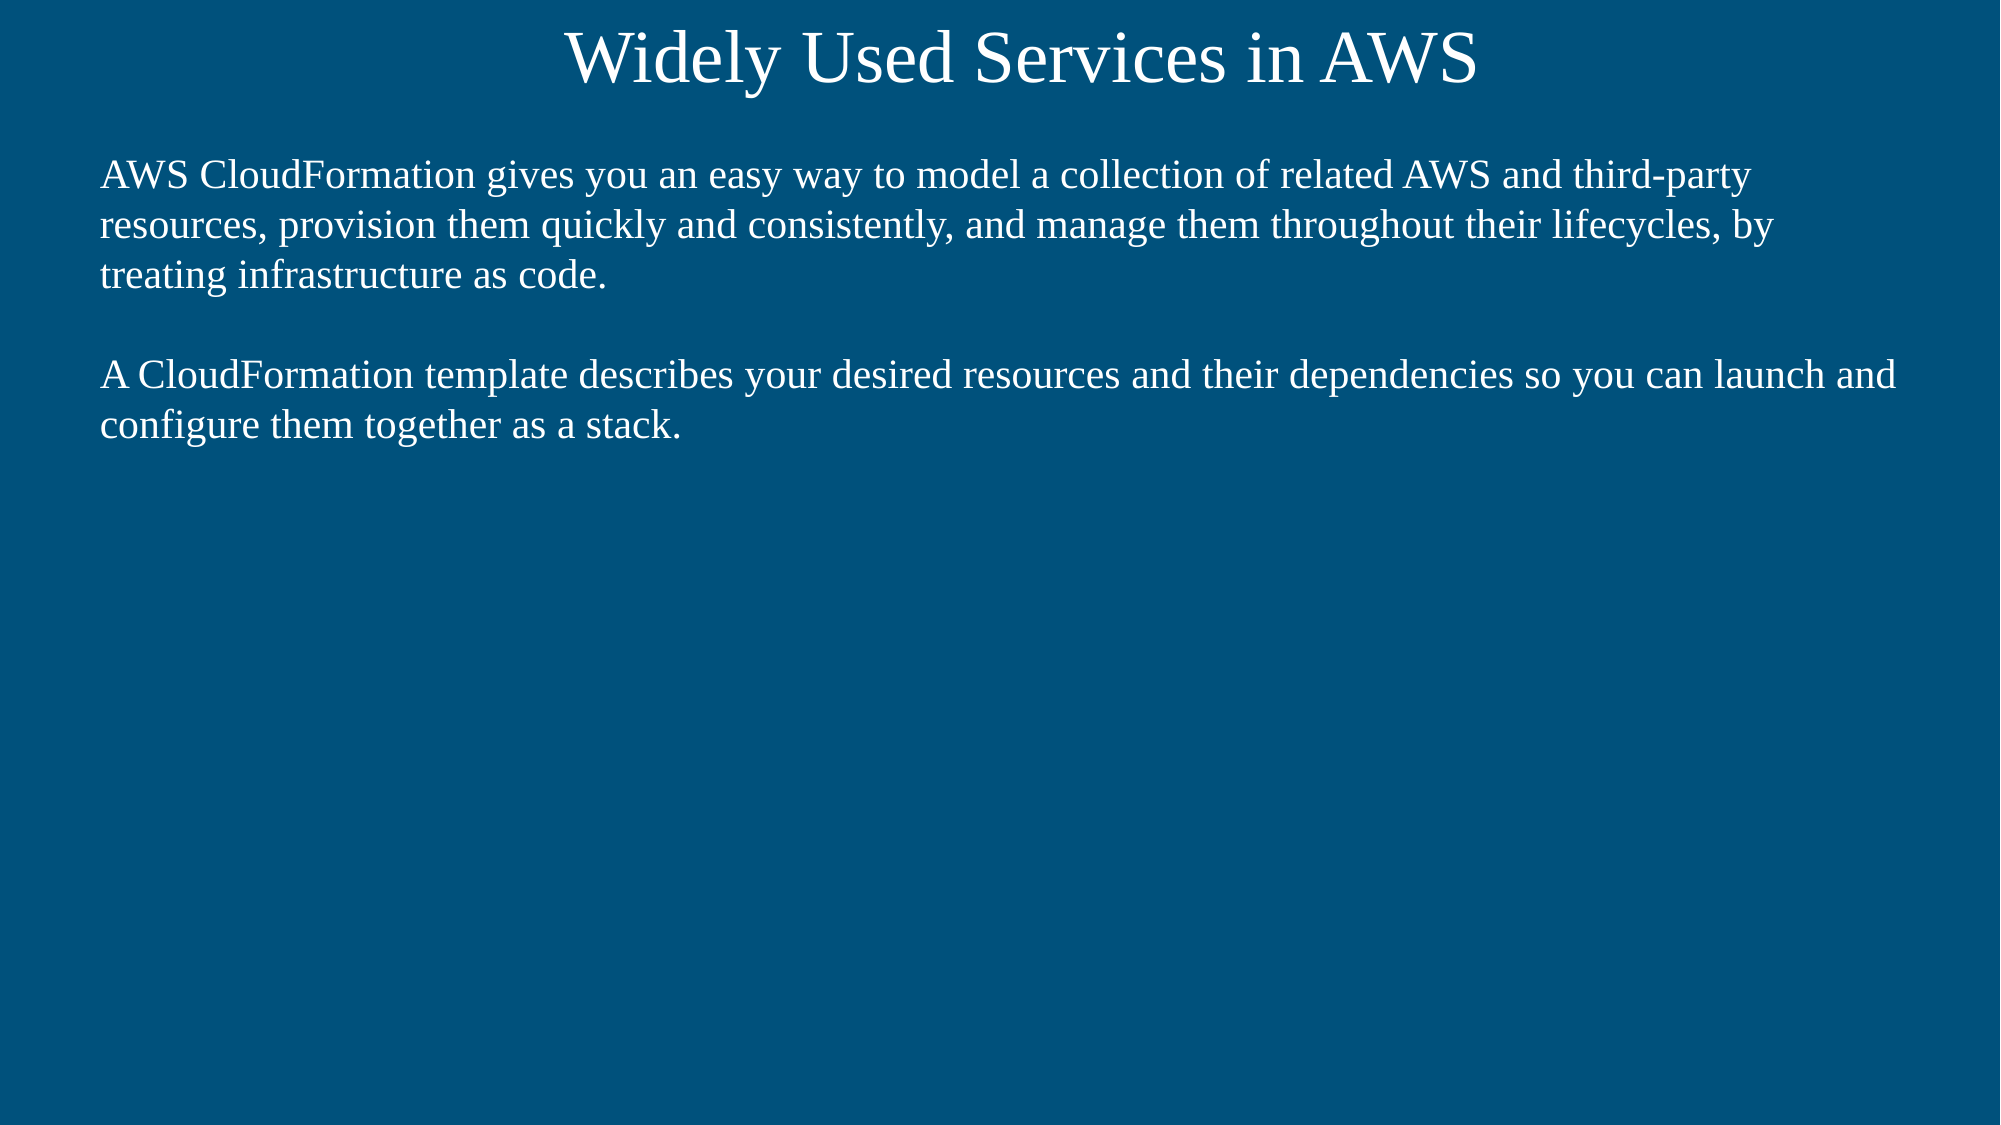

Widely Used Services in AWS
AWS CloudFormation gives you an easy way to model a collection of related AWS and third-party resources, provision them quickly and consistently, and manage them throughout their lifecycles, by treating infrastructure as code.

A CloudFormation template describes your desired resources and their dependencies so you can launch and configure them together as a stack.